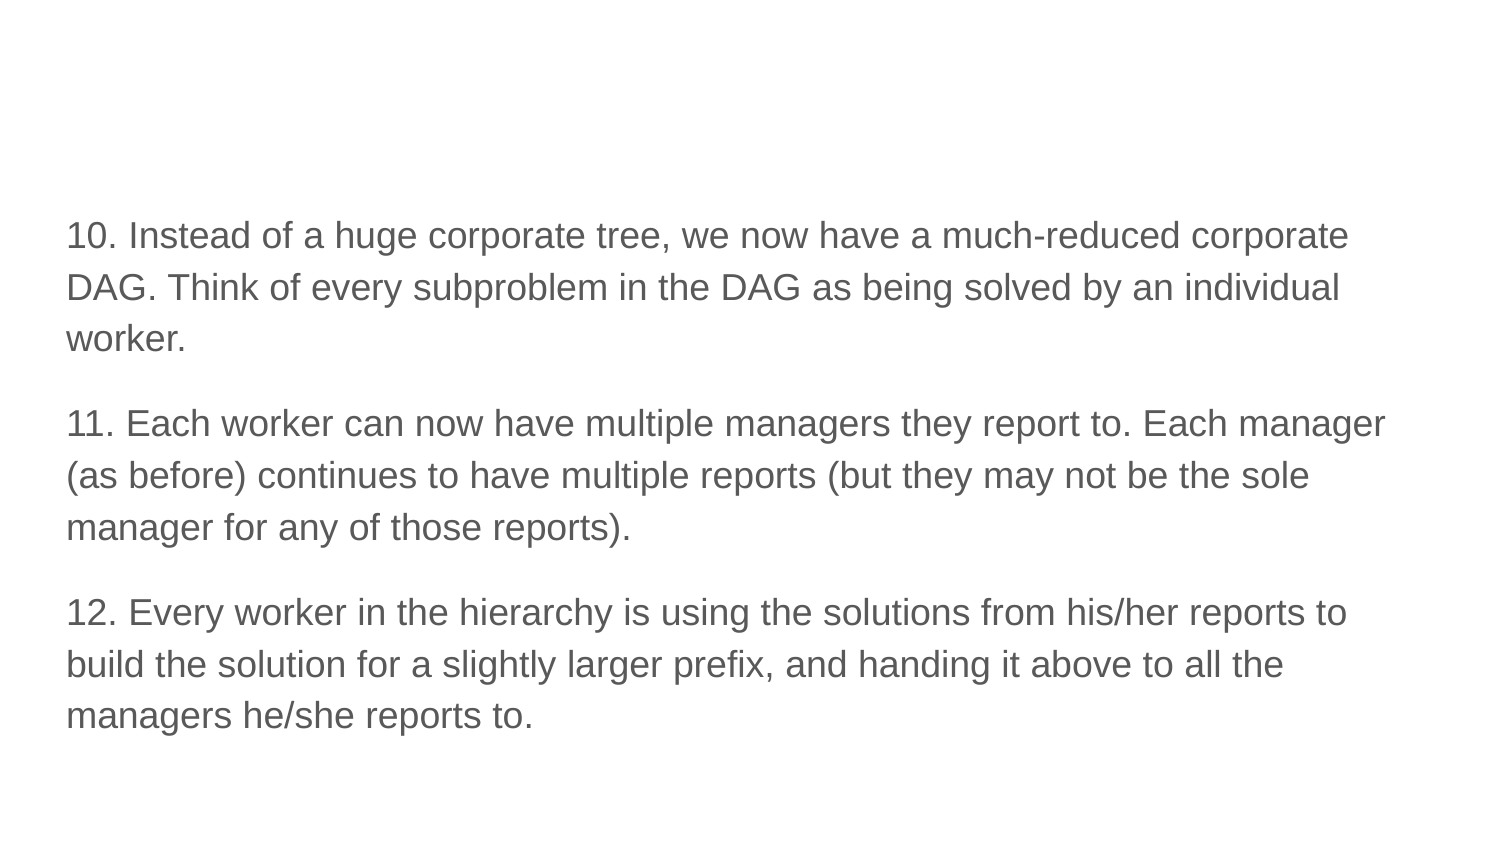

#
10. Instead of a huge corporate tree, we now have a much-reduced corporate DAG. Think of every subproblem in the DAG as being solved by an individual worker.
11. Each worker can now have multiple managers they report to. Each manager (as before) continues to have multiple reports (but they may not be the sole manager for any of those reports).
12. Every worker in the hierarchy is using the solutions from his/her reports to build the solution for a slightly larger prefix, and handing it above to all the managers he/she reports to.